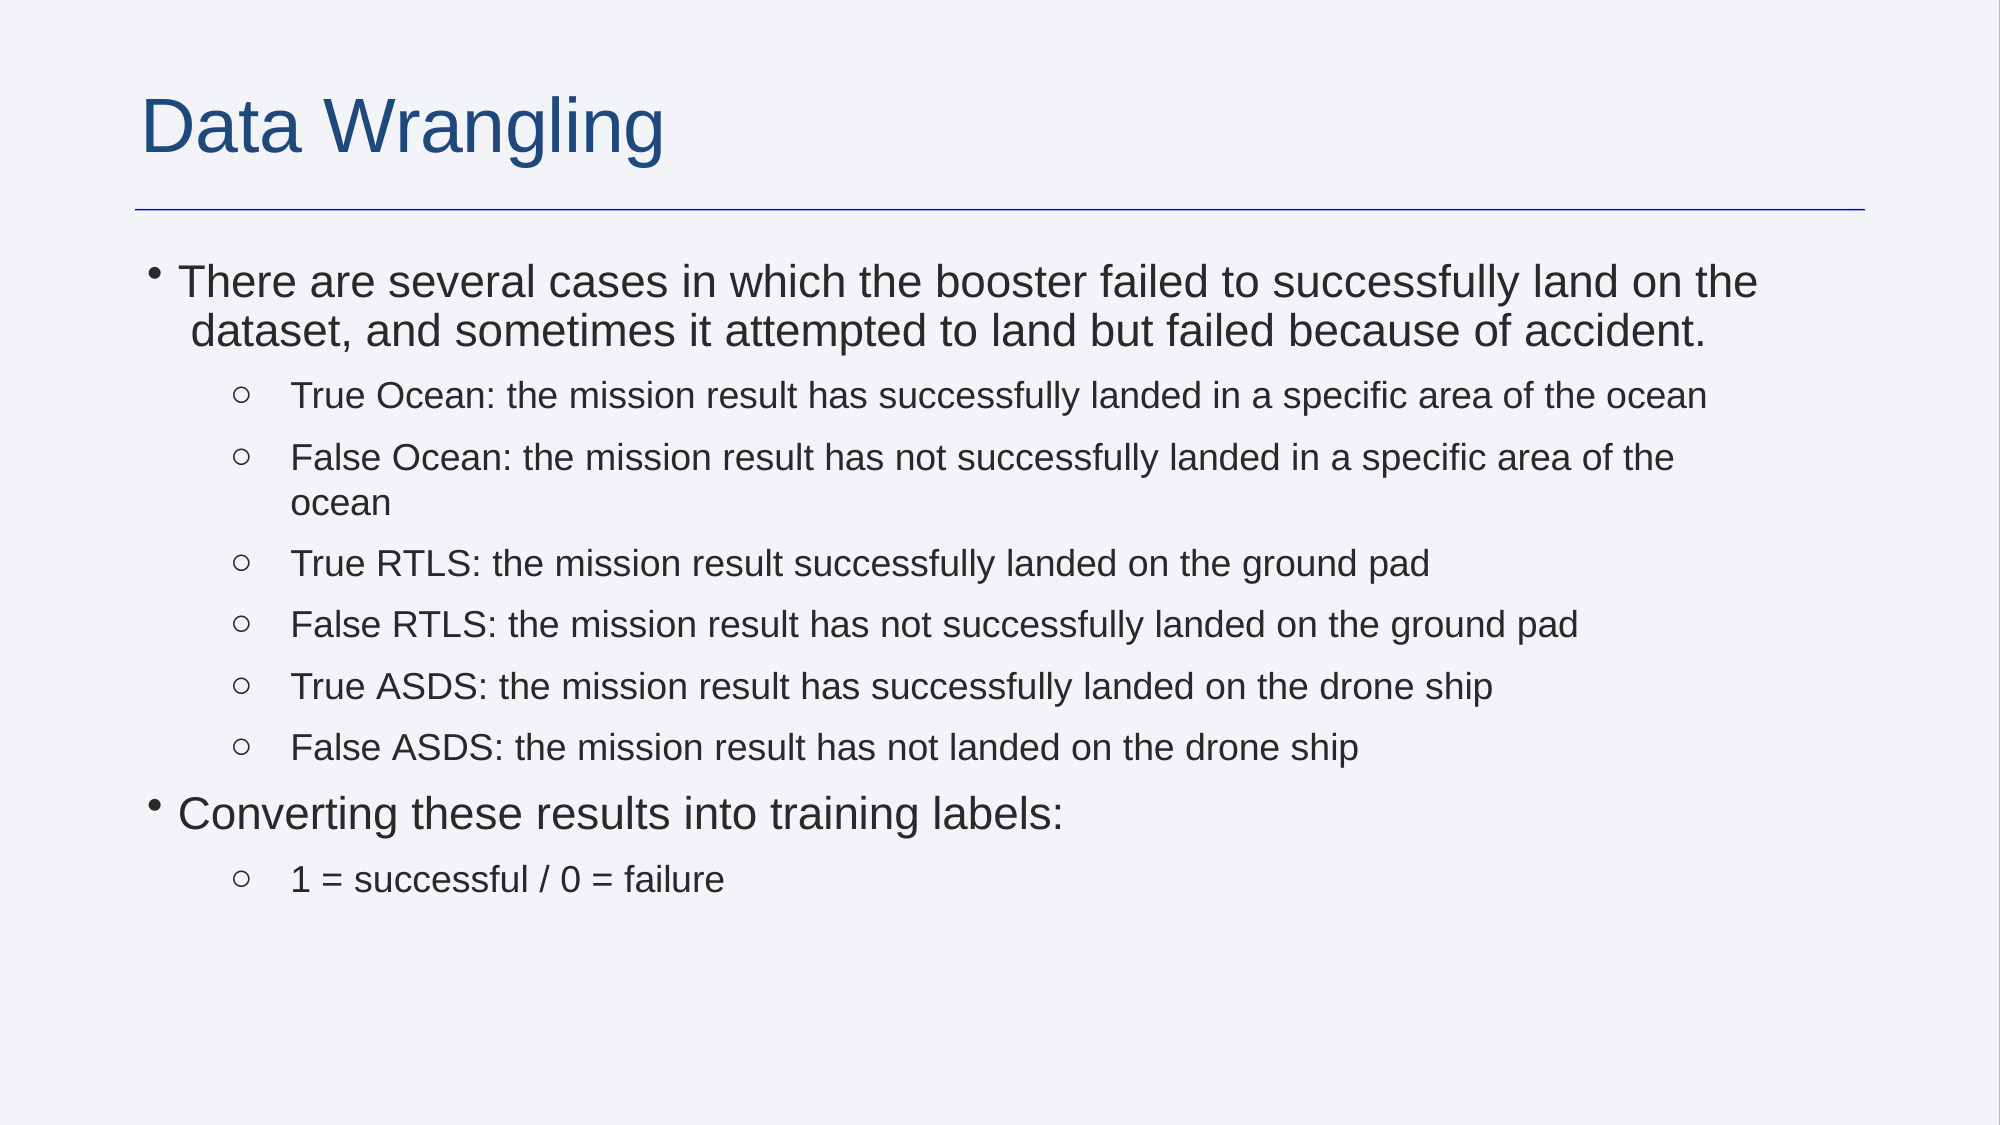

# Data Wrangling
There are several cases in which the booster failed to successfully land on the  dataset, and sometimes it attempted to land but failed because of accident.
True Ocean: the mission result has successfully landed in a specific area of the ocean
False Ocean: the mission result has not successfully landed in a specific area of the ocean
True RTLS: the mission result successfully landed on the ground pad
False RTLS: the mission result has not successfully landed on the ground pad
True ASDS: the mission result has successfully landed on the drone ship
False ASDS: the mission result has not landed on the drone ship
Converting these results into training labels:
1 = successful / 0 = failure